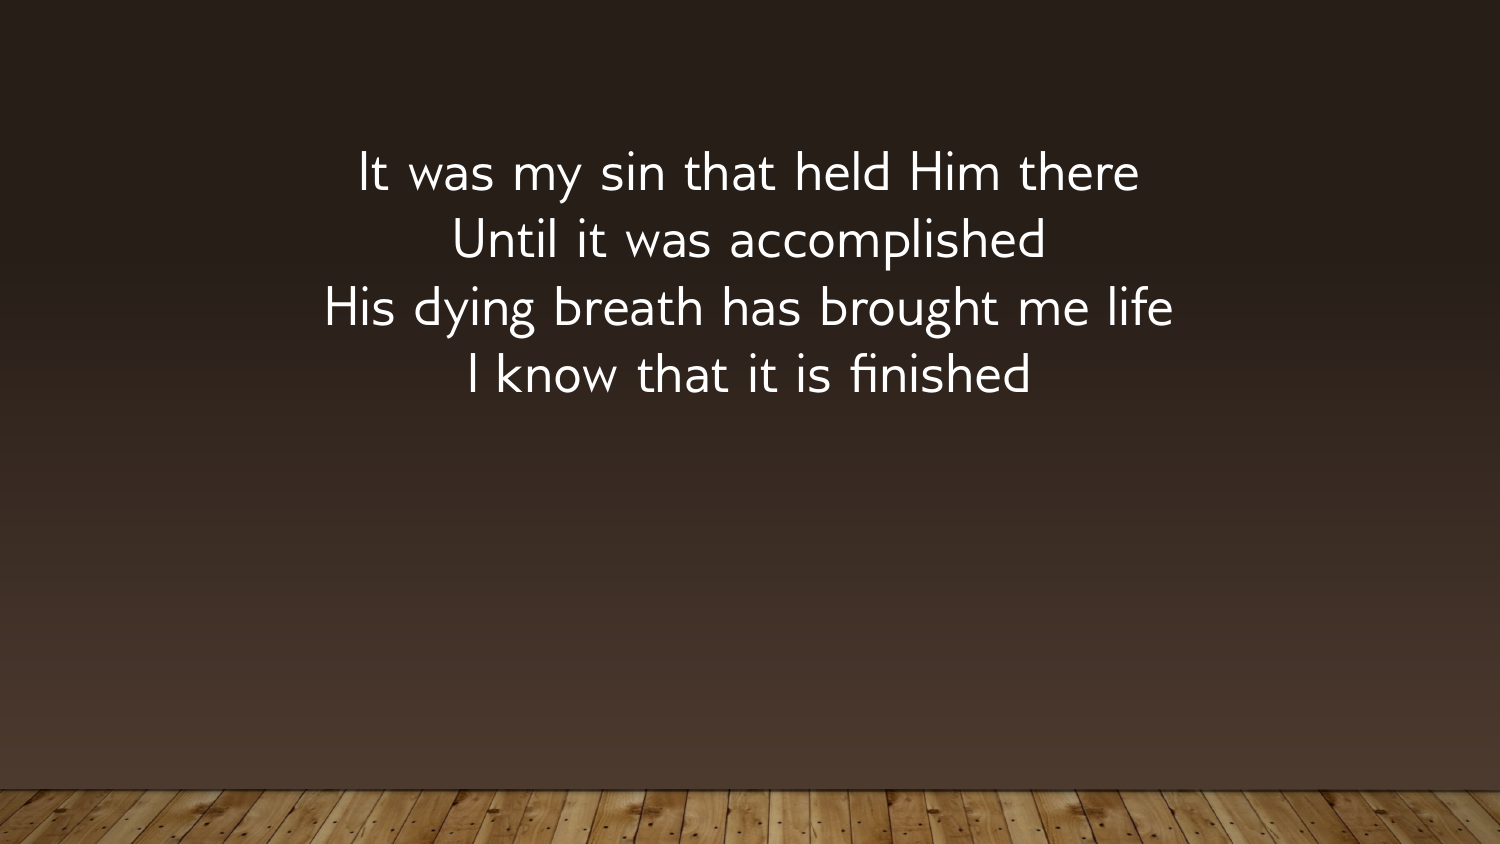

It was my sin that held Him there
Until it was accomplished
His dying breath has brought me life
I know that it is finished